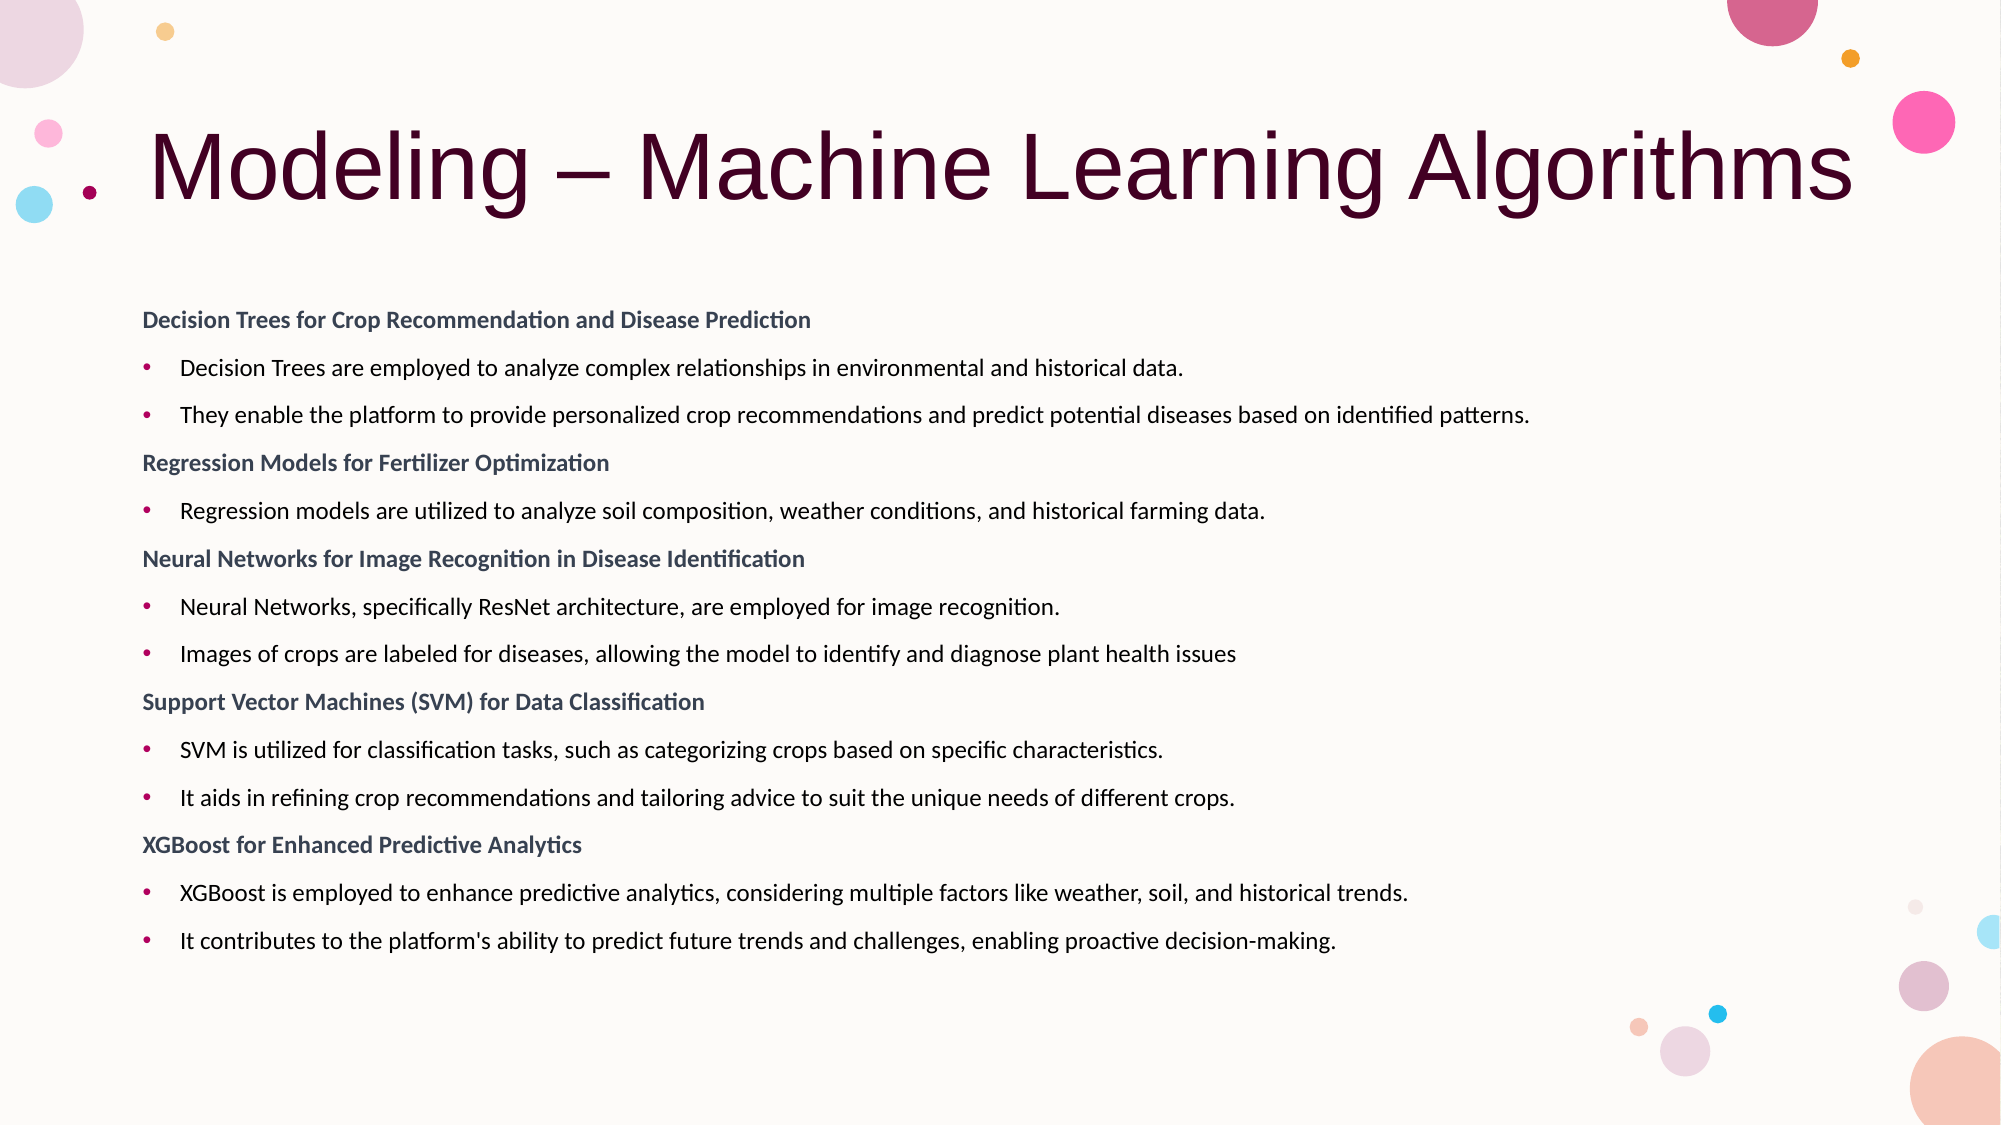

# Modeling – Machine Learning Algorithms
Decision Trees for Crop Recommendation and Disease Prediction
Decision Trees are employed to analyze complex relationships in environmental and historical data.
They enable the platform to provide personalized crop recommendations and predict potential diseases based on identified patterns.
Regression Models for Fertilizer Optimization
Regression models are utilized to analyze soil composition, weather conditions, and historical farming data.
Neural Networks for Image Recognition in Disease Identification
Neural Networks, specifically ResNet architecture, are employed for image recognition.
Images of crops are labeled for diseases, allowing the model to identify and diagnose plant health issues
Support Vector Machines (SVM) for Data Classification
SVM is utilized for classification tasks, such as categorizing crops based on specific characteristics.
It aids in refining crop recommendations and tailoring advice to suit the unique needs of different crops.
XGBoost for Enhanced Predictive Analytics
XGBoost is employed to enhance predictive analytics, considering multiple factors like weather, soil, and historical trends.
It contributes to the platform's ability to predict future trends and challenges, enabling proactive decision-making.